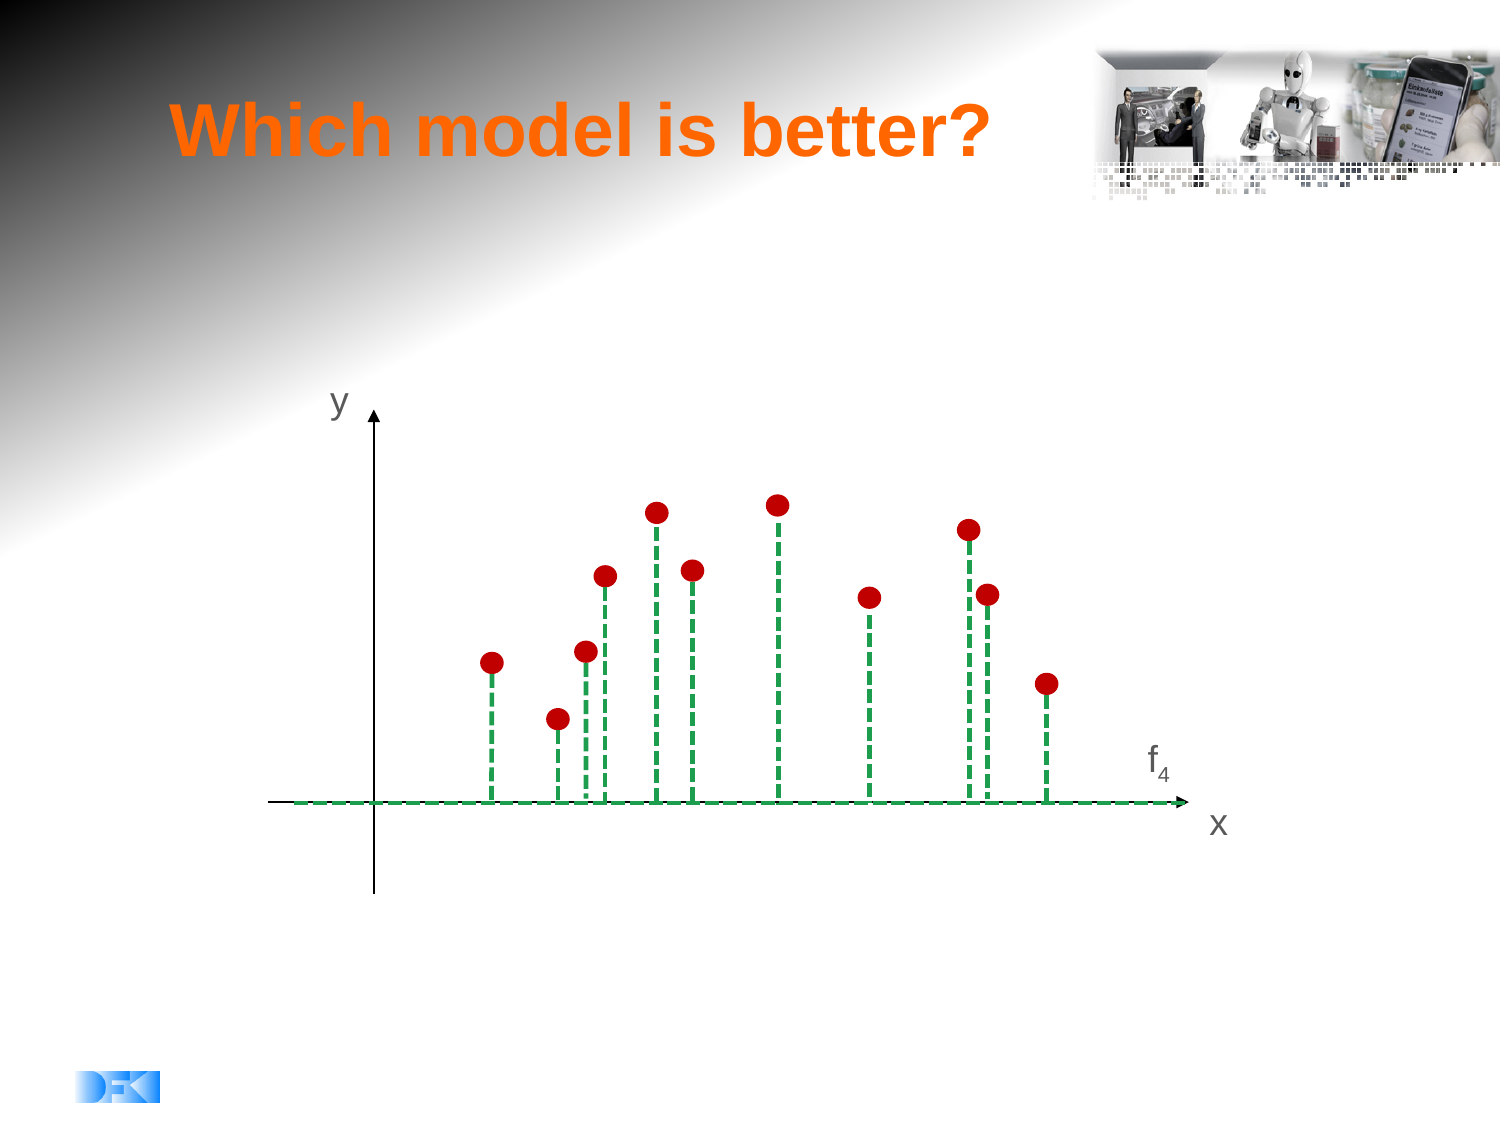

# Which model is better?
y

f4
x